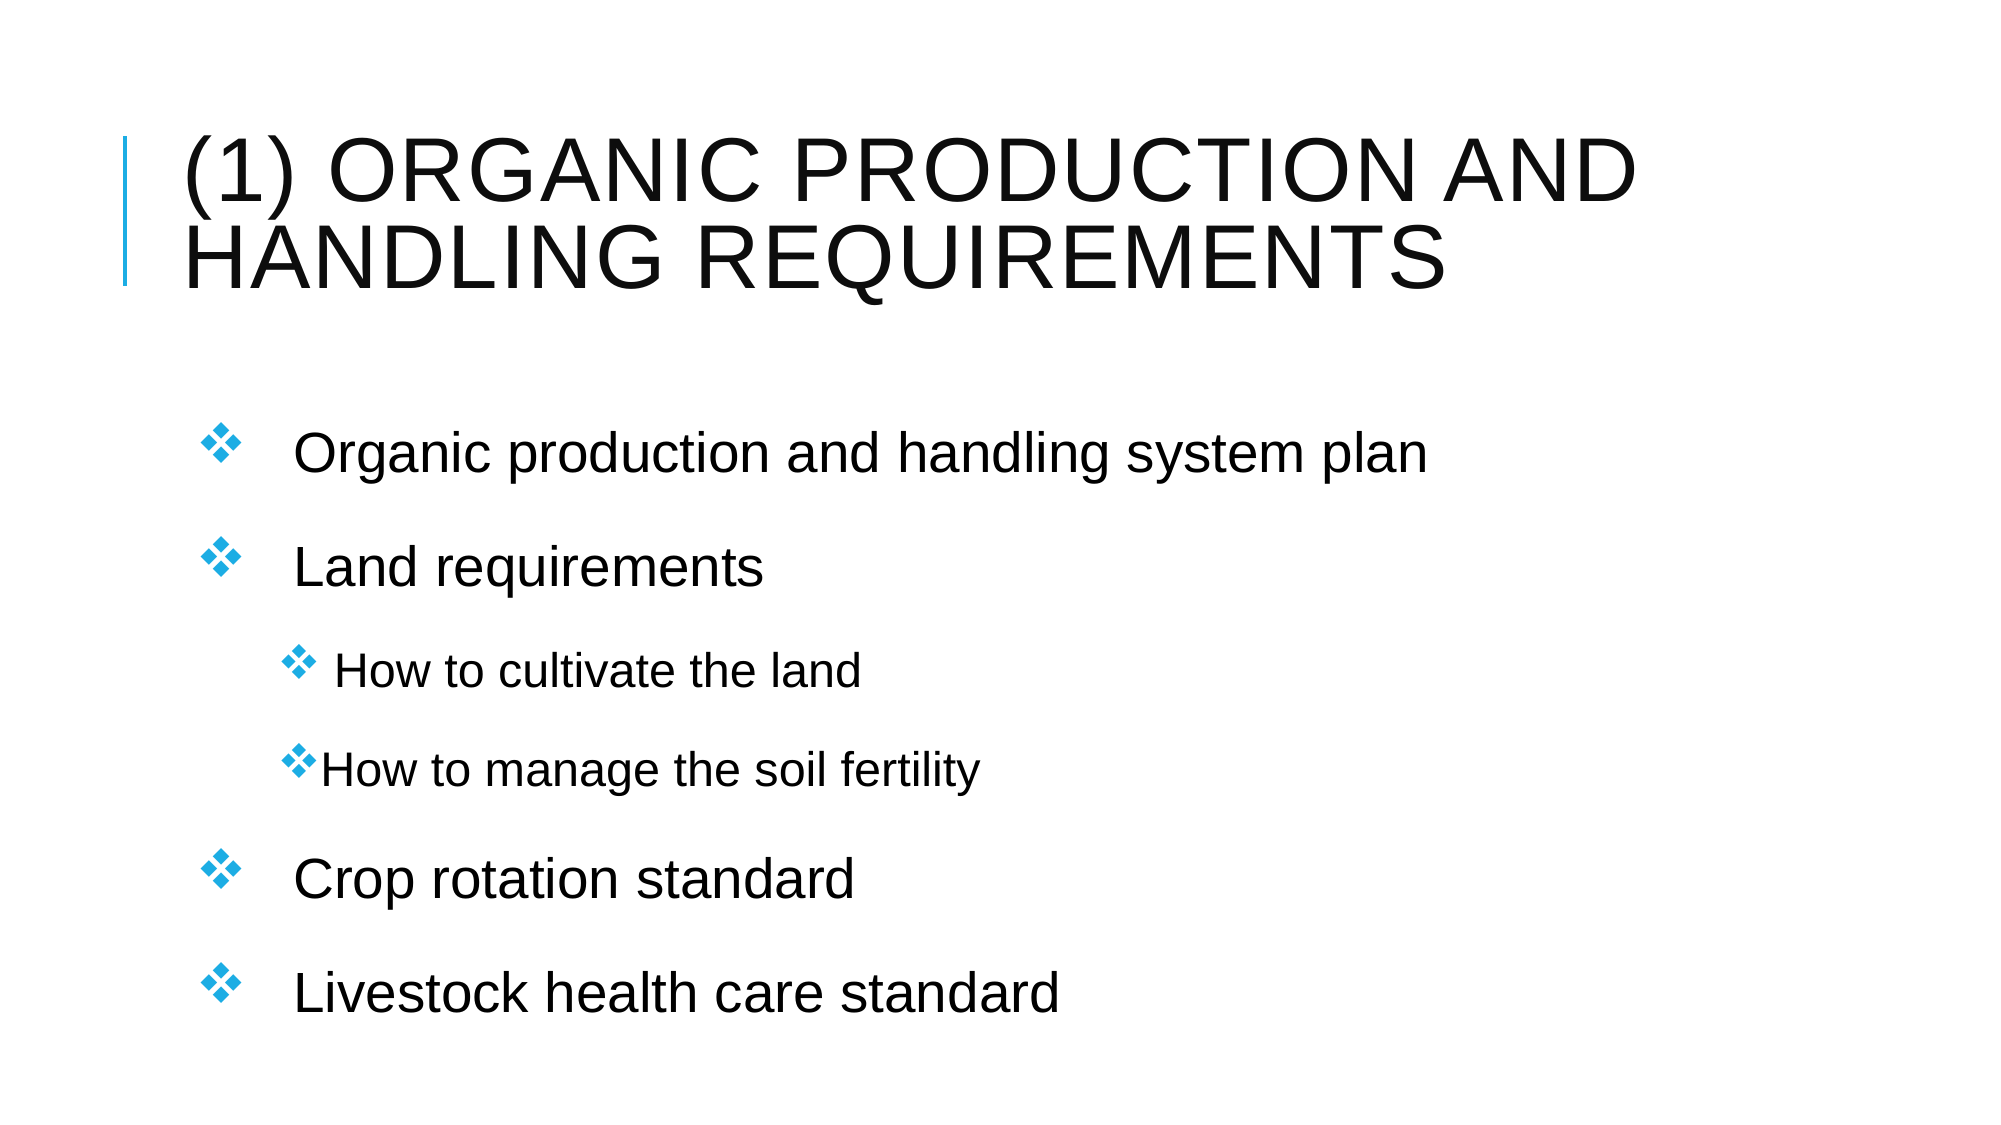

# (1) Organic Production and Handling Requirements
   Organic production and handling system plan
   Land requirements
 How to cultivate the land
How to manage the soil fertility
   Crop rotation standard
   Livestock health care standard